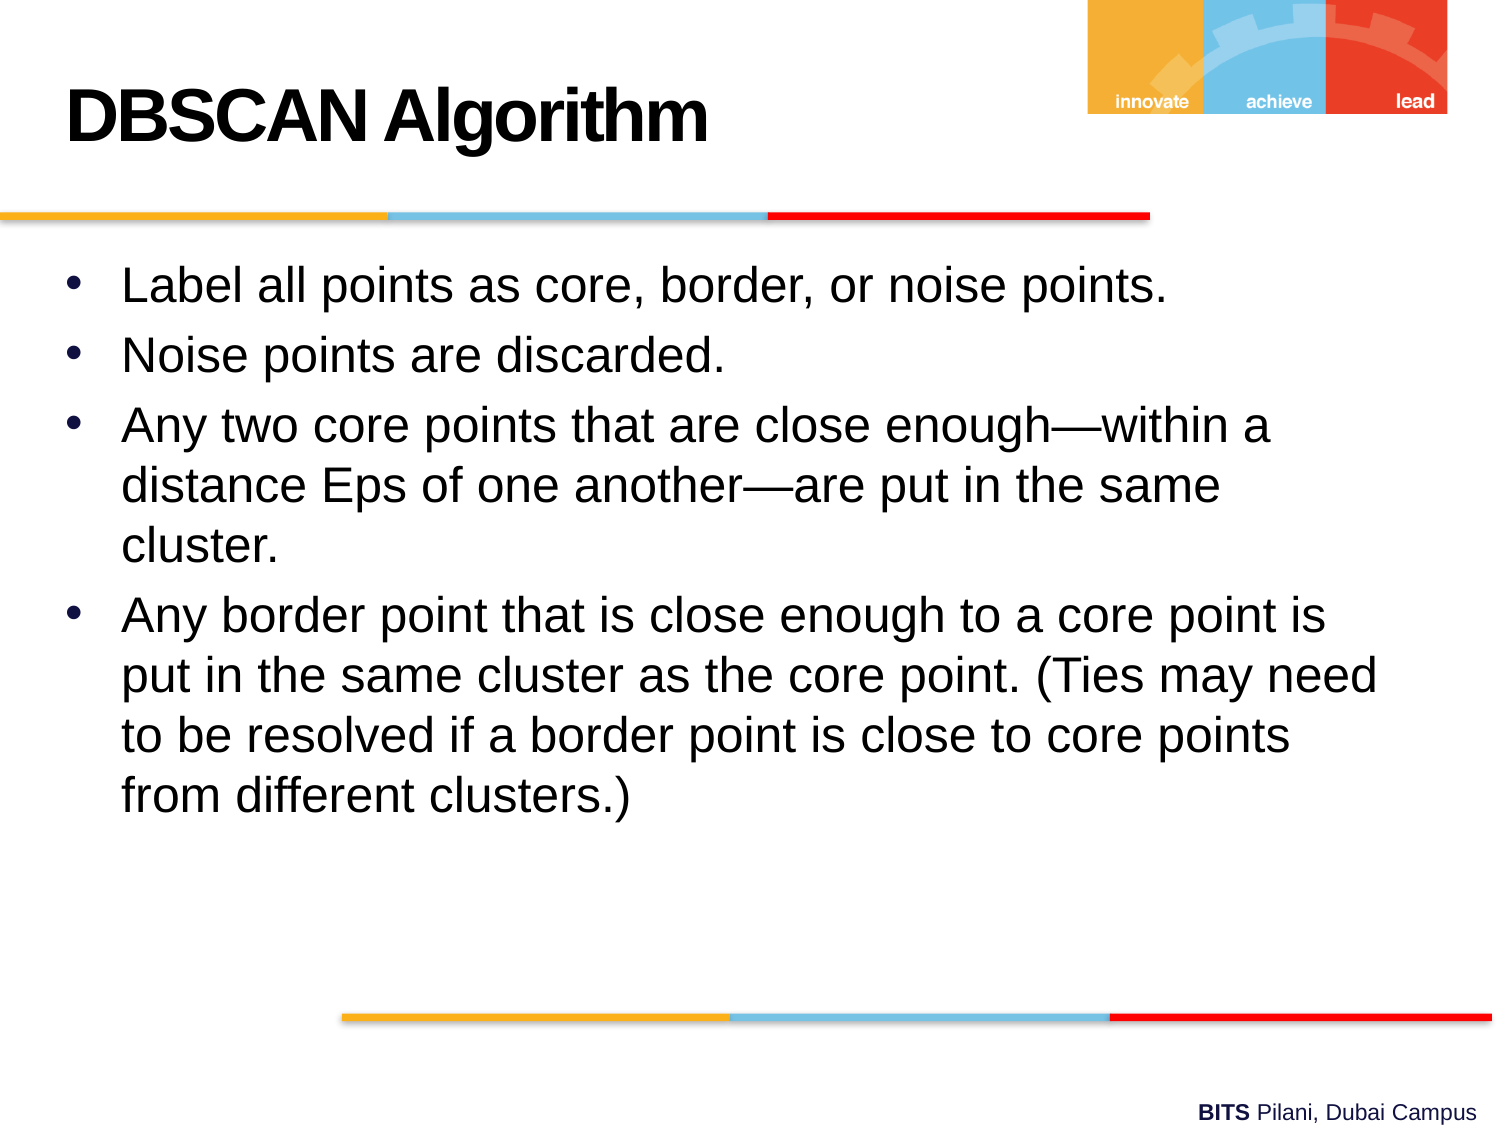

DBSCAN Algorithm
Label all points as core, border, or noise points.
Noise points are discarded.
Any two core points that are close enough—within a distance Eps of one another—are put in the same cluster.
Any border point that is close enough to a core point is put in the same cluster as the core point. (Ties may need to be resolved if a border point is close to core points from different clusters.)